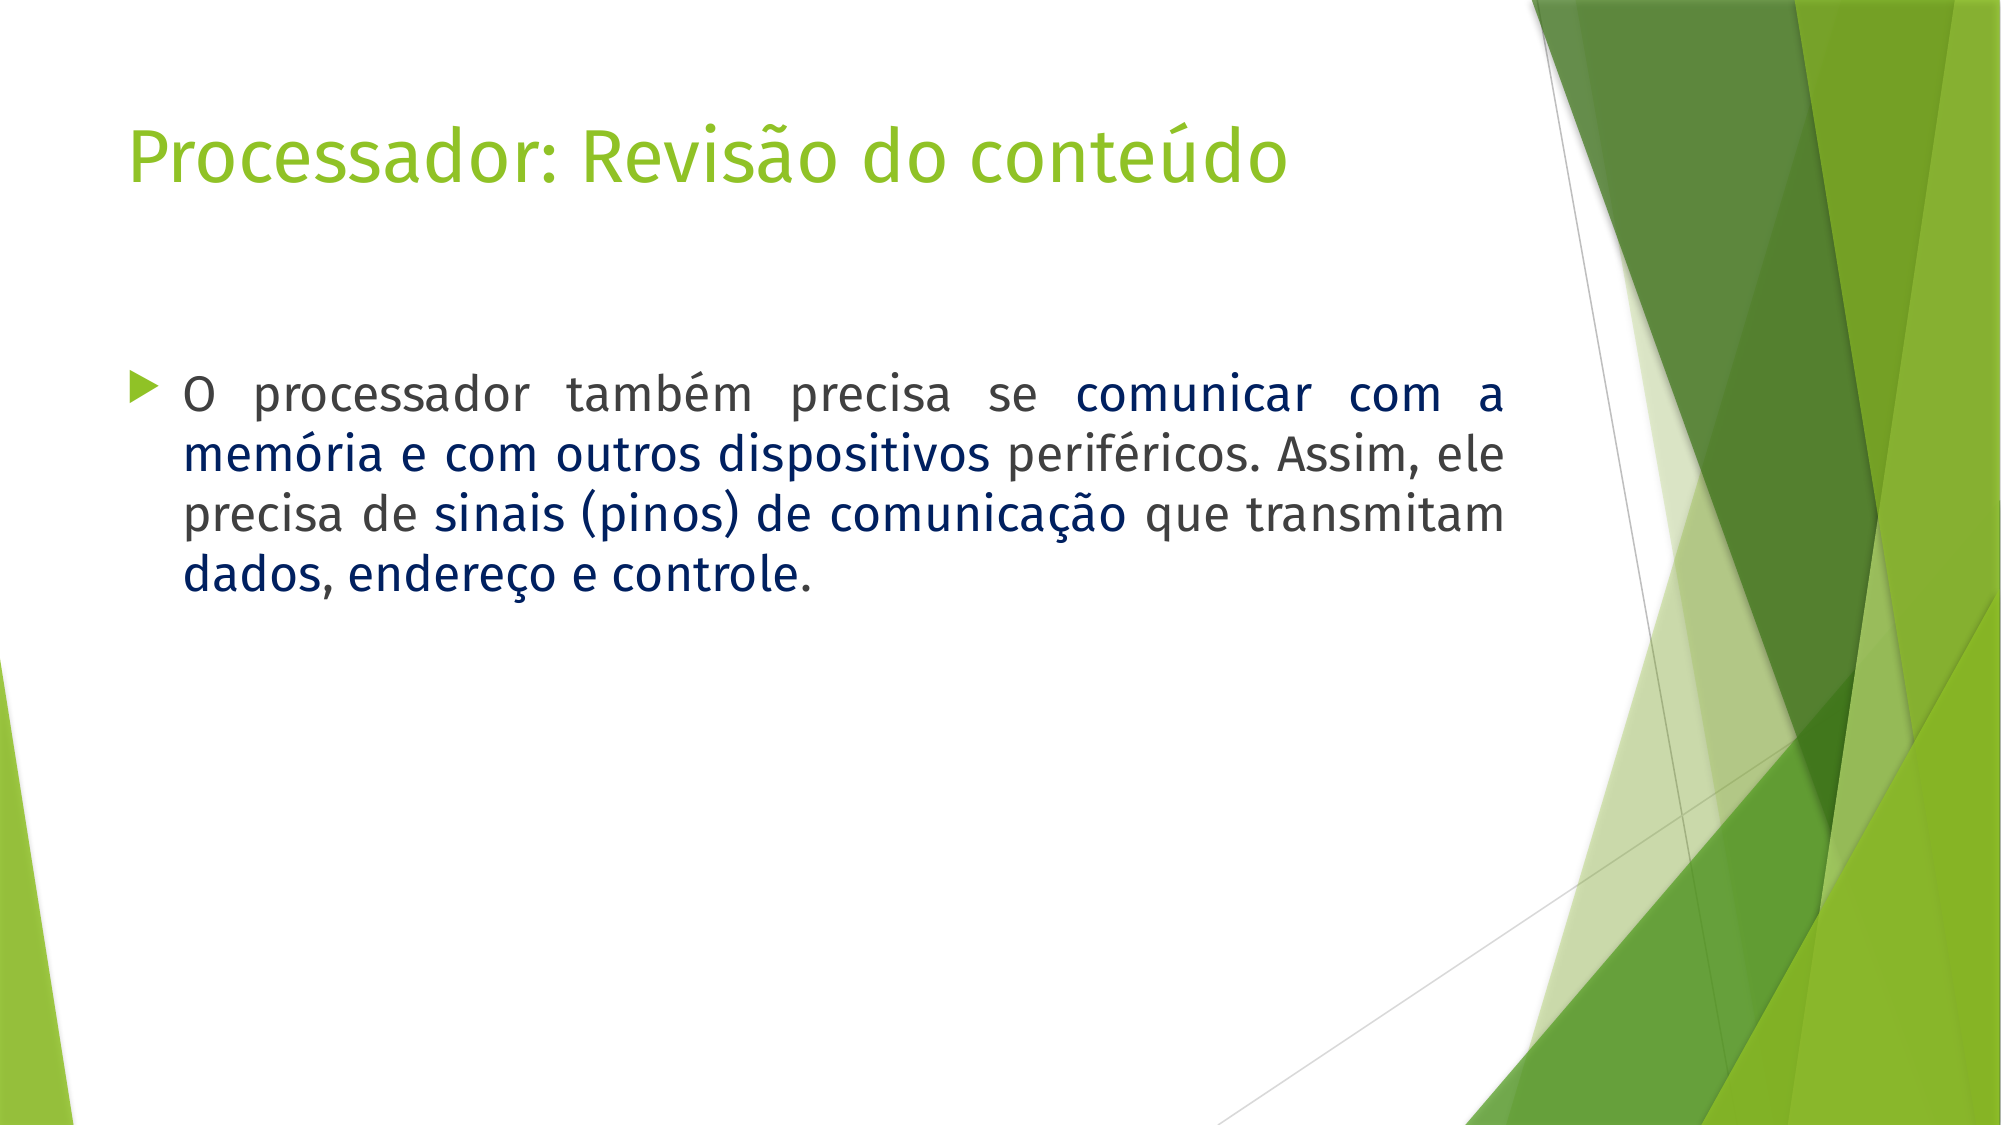

# Processador: Revisão do conteúdo
O processador também precisa se comunicar com a memória e com outros dispositivos periféricos. Assim, ele precisa de sinais (pinos) de comunicação que transmitam dados, endereço e controle.